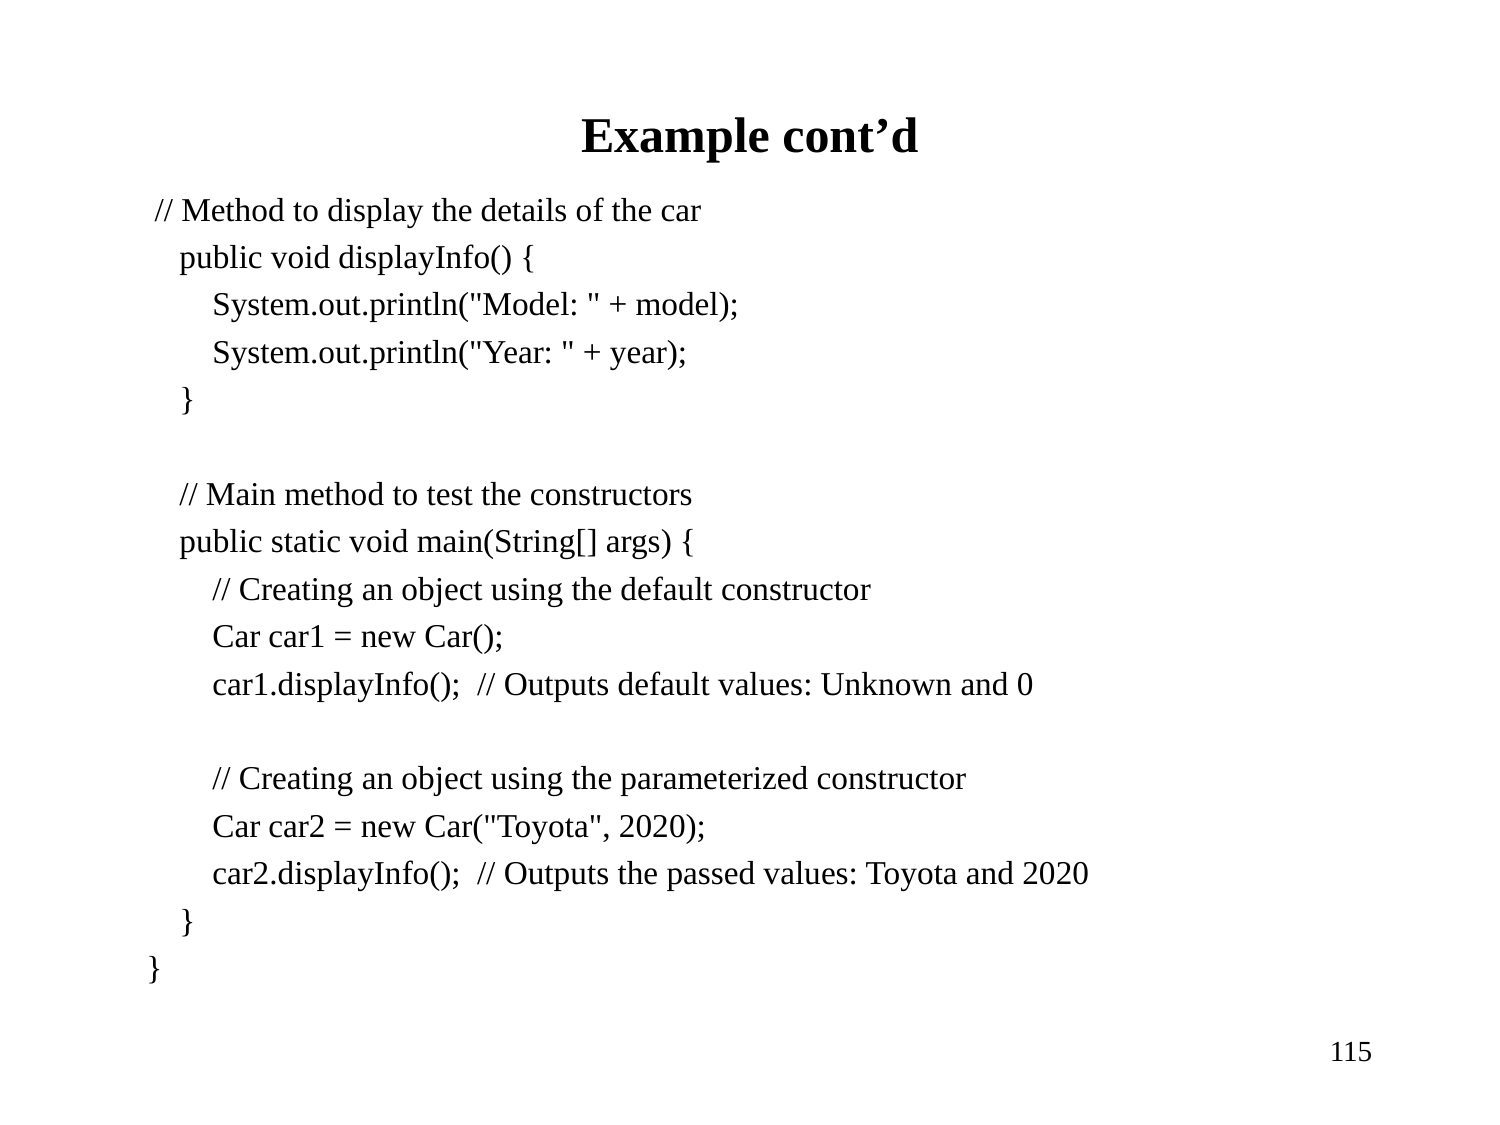

# Example cont’d
 // Method to display the details of the car
    public void displayInfo() {
        System.out.println("Model: " + model);
        System.out.println("Year: " + year);
    }

    // Main method to test the constructors
    public static void main(String[] args) {
        // Creating an object using the default constructor
        Car car1 = new Car();
        car1.displayInfo();  // Outputs default values: Unknown and 0

        // Creating an object using the parameterized constructor
        Car car2 = new Car("Toyota", 2020);
        car2.displayInfo();  // Outputs the passed values: Toyota and 2020
    }
}
115